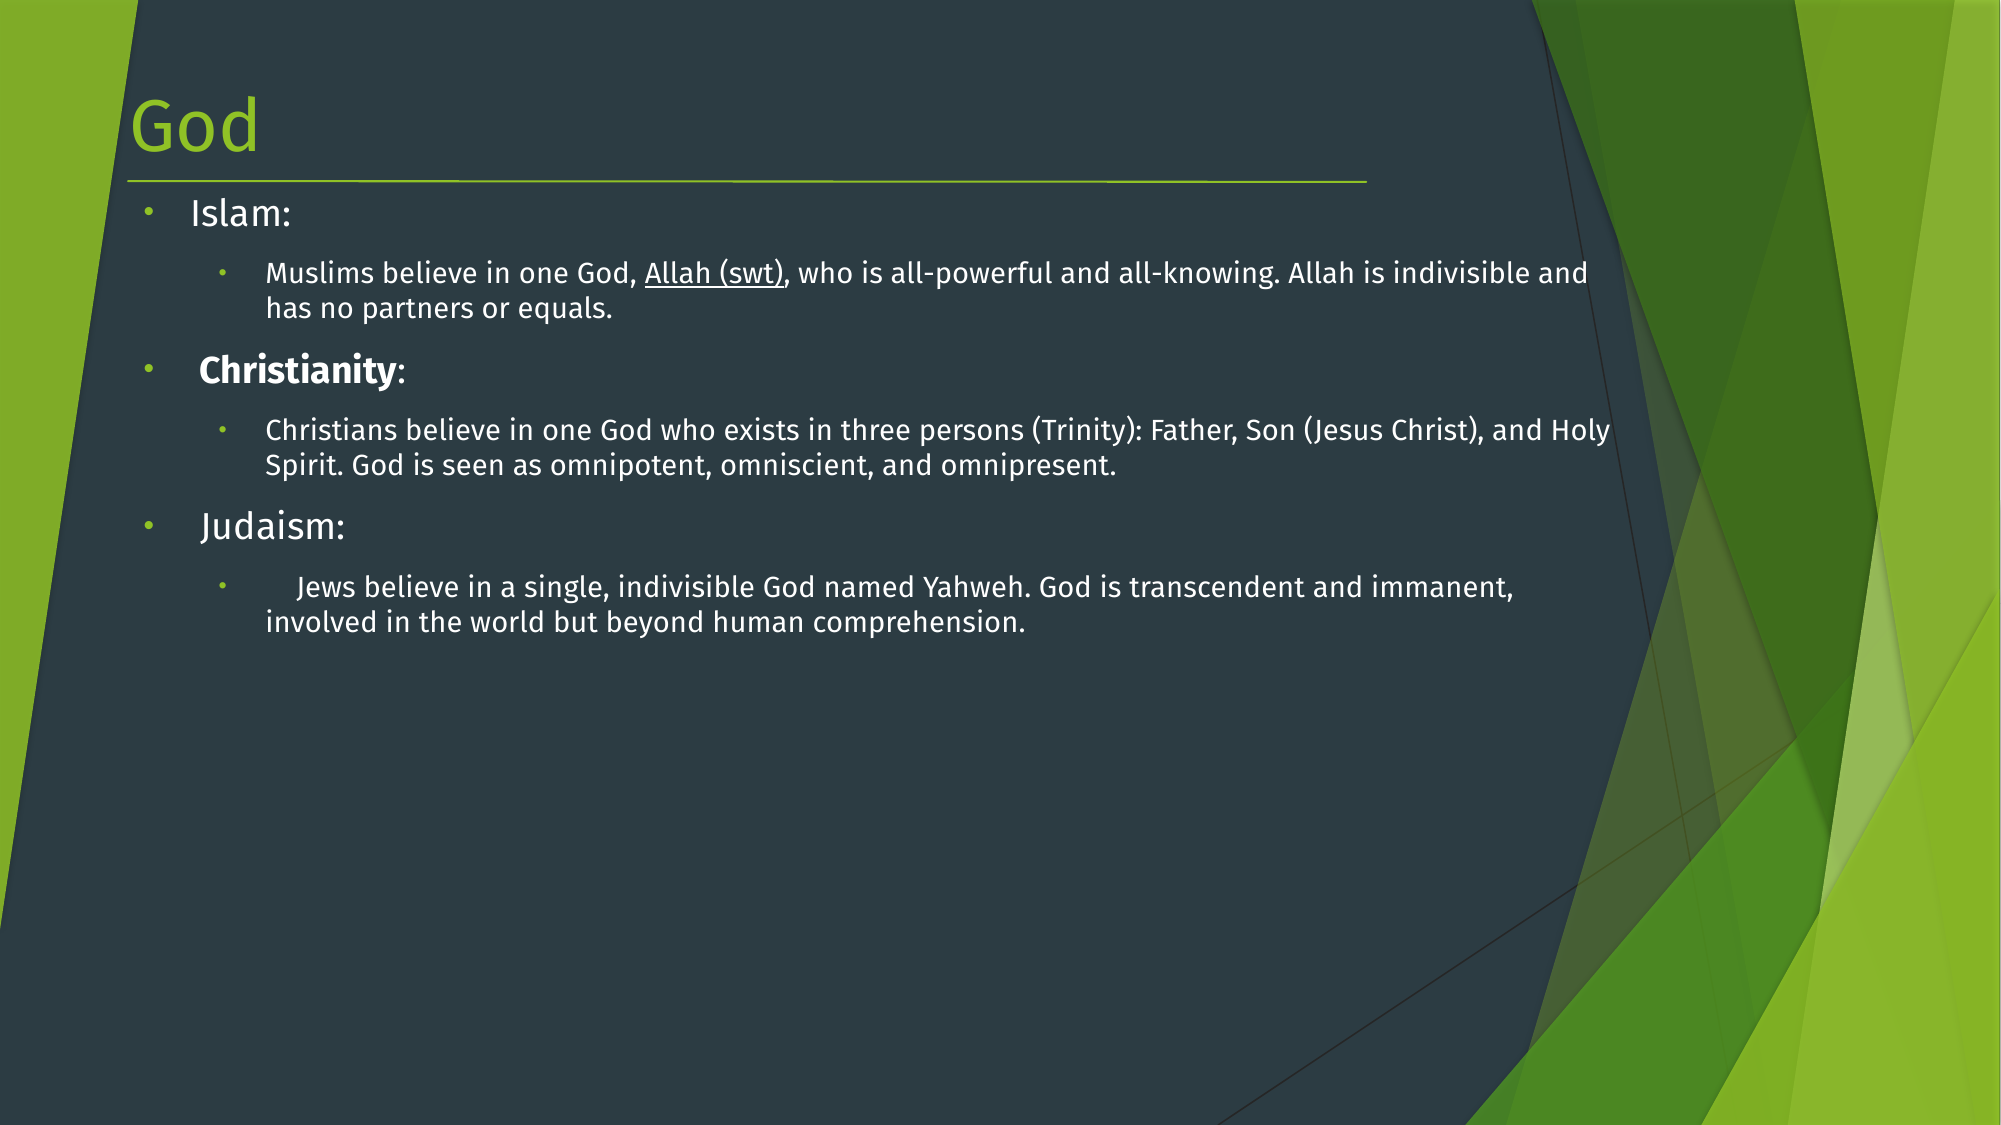

# God
Islam:
Muslims believe in one God, Allah (swt), who is all-powerful and all-knowing. Allah is indivisible and has no partners or equals.
 Christianity:
Christians believe in one God who exists in three persons (Trinity): Father, Son (Jesus Christ), and Holy Spirit. God is seen as omnipotent, omniscient, and omnipresent.
 Judaism:
    Jews believe in a single, indivisible God named Yahweh. God is transcendent and immanent, involved in the world but beyond human comprehension.